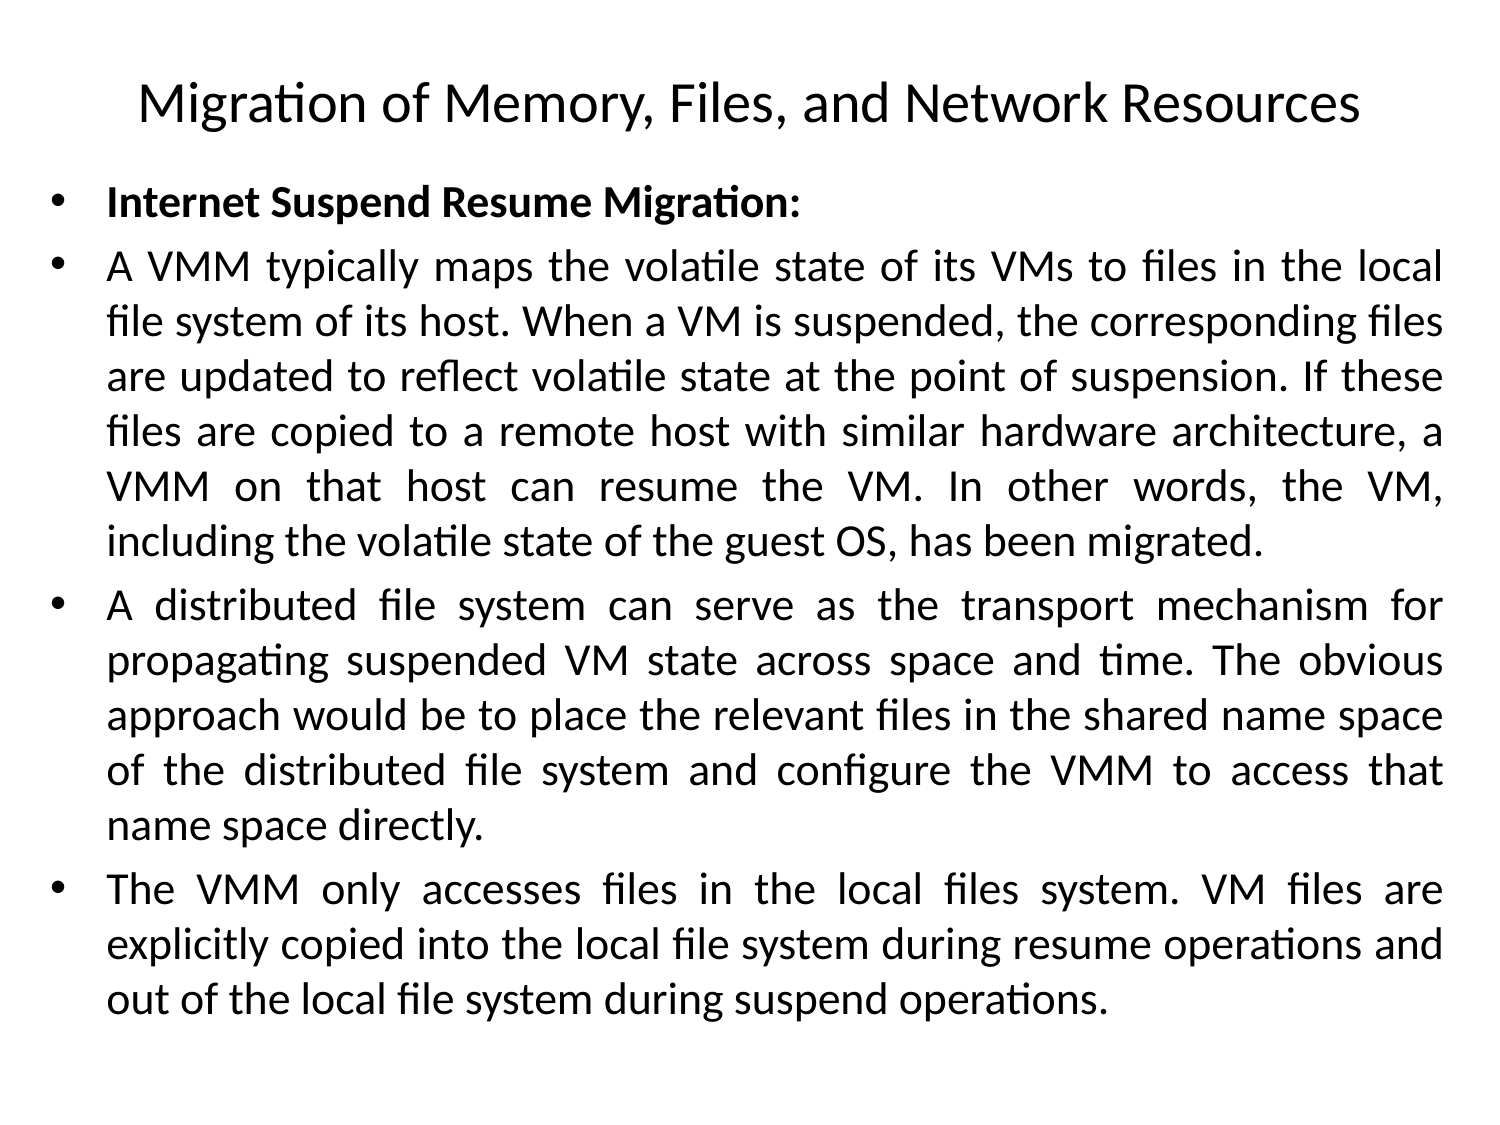

# Migration of Memory, Files, and Network Resources
Internet Suspend Resume Migration:
A VMM typically maps the volatile state of its VMs to files in the local file system of its host. When a VM is suspended, the corresponding files are updated to reflect volatile state at the point of suspension. If these files are copied to a remote host with similar hardware architecture, a VMM on that host can resume the VM. In other words, the VM, including the volatile state of the guest OS, has been migrated.
A distributed file system can serve as the transport mechanism for propagating suspended VM state across space and time. The obvious approach would be to place the relevant files in the shared name space of the distributed file system and configure the VMM to access that name space directly.
The VMM only accesses files in the local files system. VM files are explicitly copied into the local file system during resume operations and out of the local file system during suspend operations.